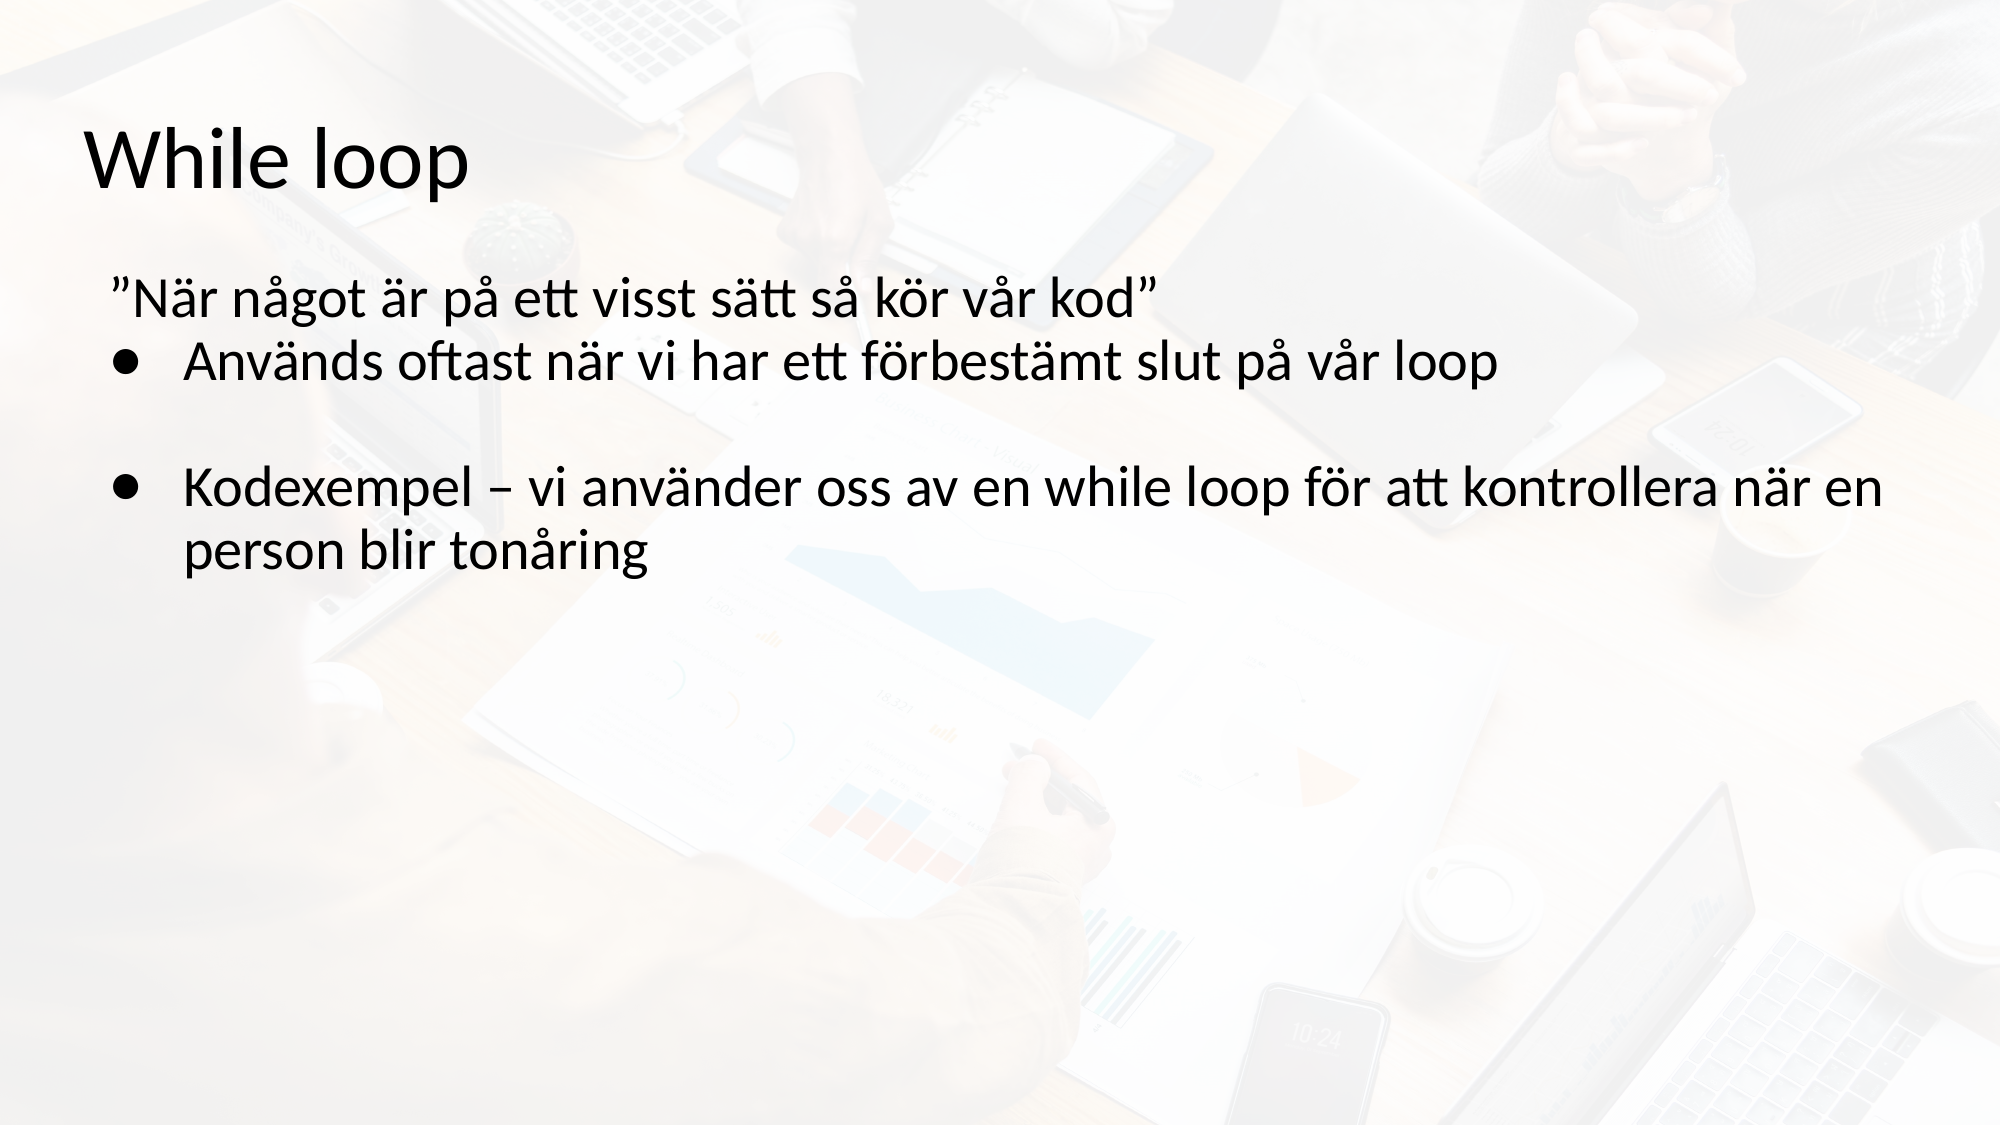

# While loop
”När något är på ett visst sätt så kör vår kod”
Används oftast när vi har ett förbestämt slut på vår loop

Kodexempel – vi använder oss av en while loop för att kontrollera när en person blir tonåring